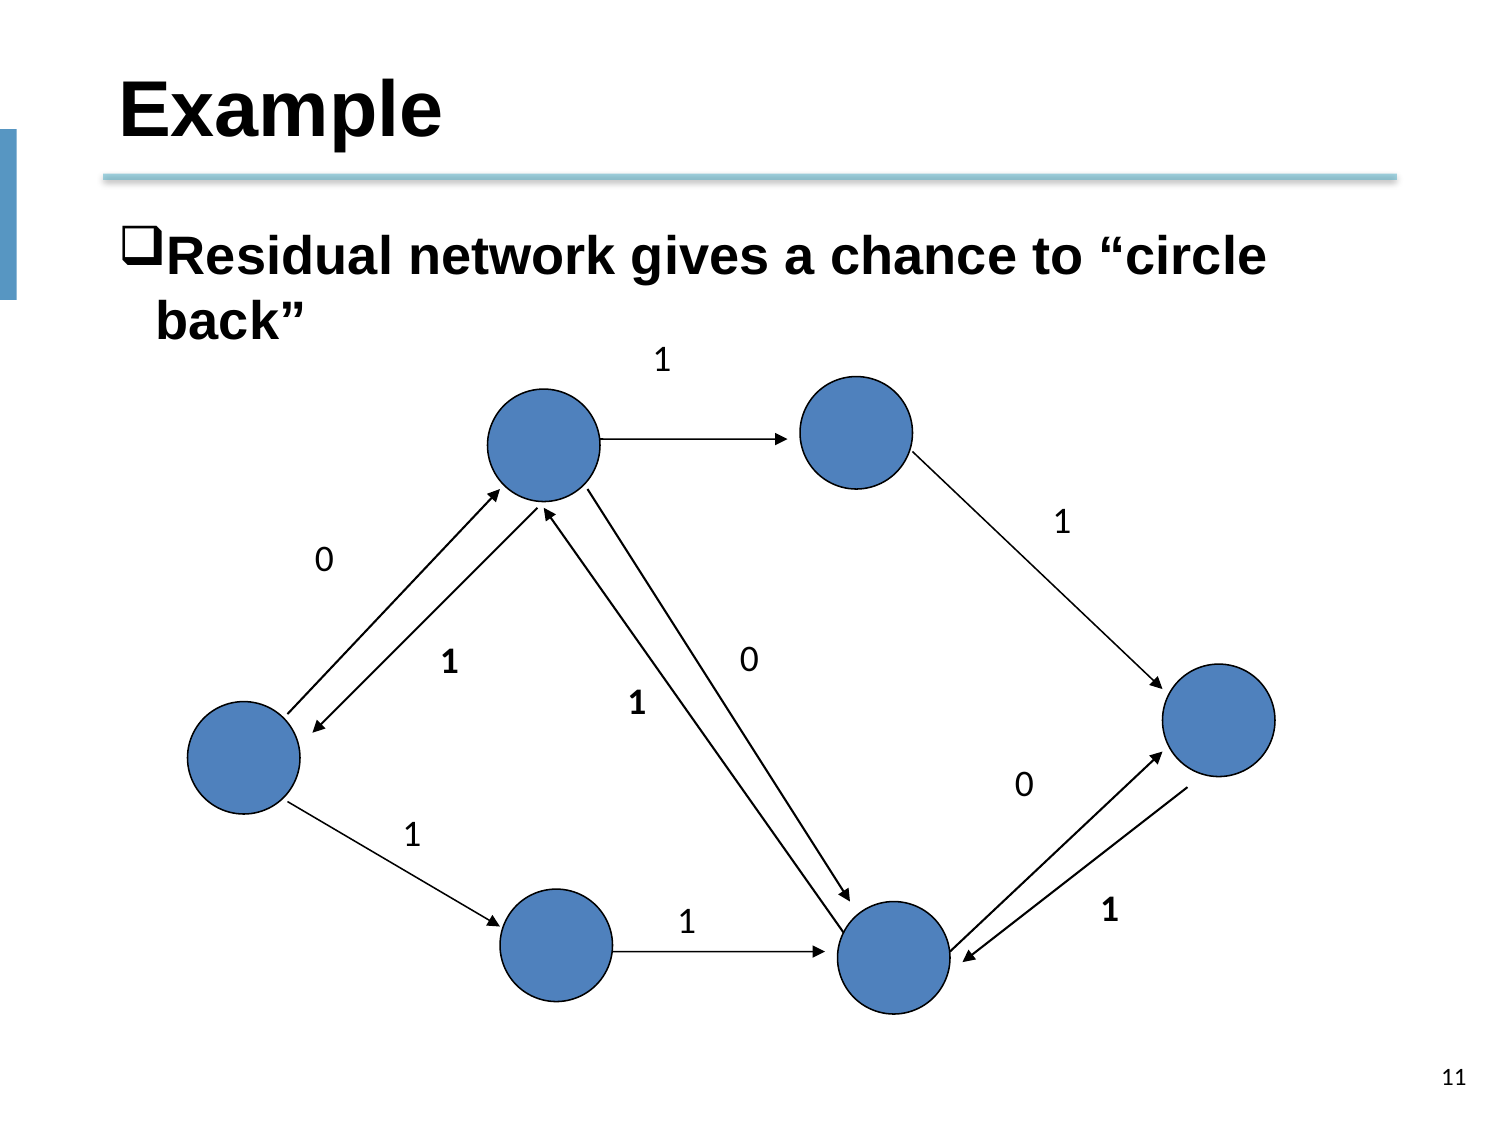

# Example
Residual network gives a chance to “circle back”
1

1

0
0
1

1

0

1
1

1

11